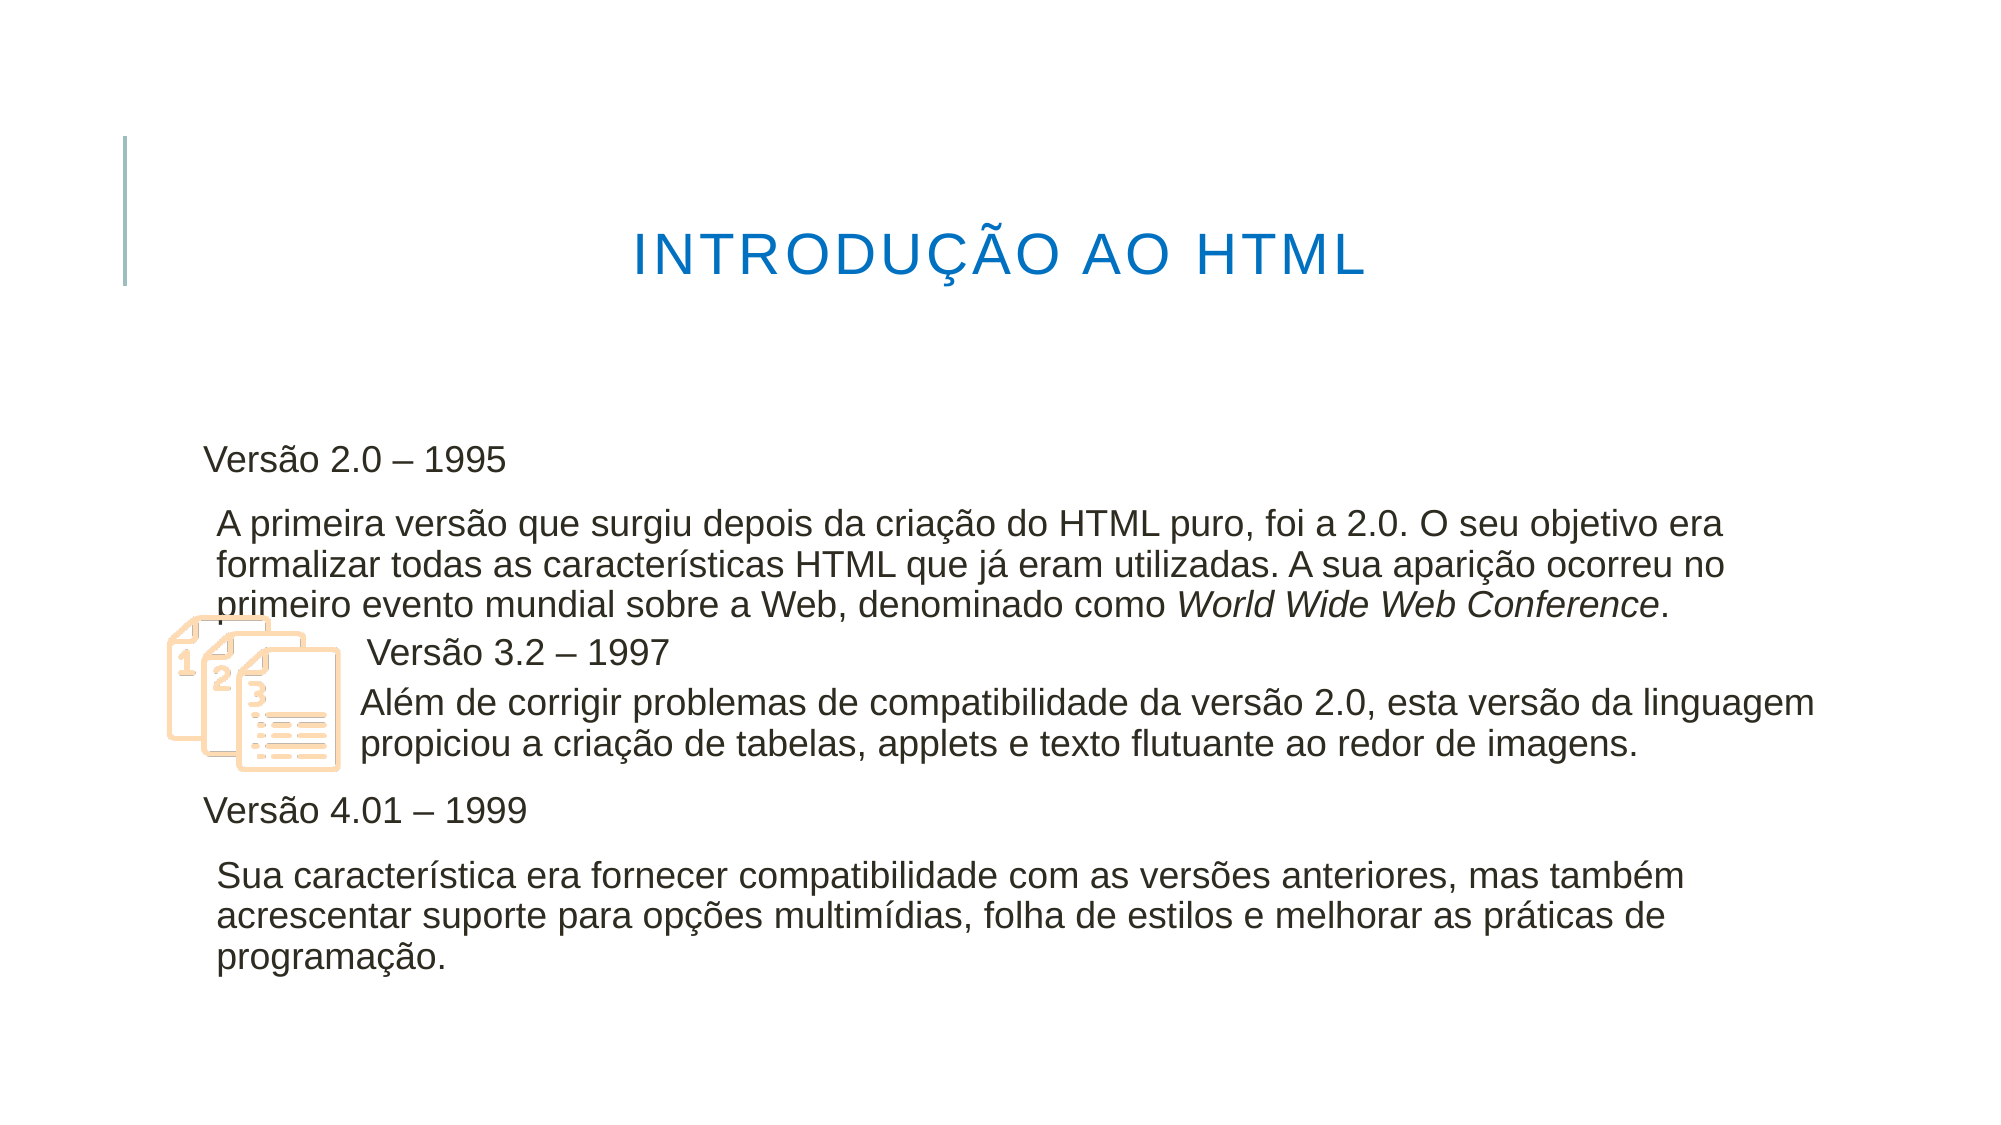

Introdução ao html
Versão 2.0 – 1995
A primeira versão que surgiu depois da criação do HTML puro, foi a 2.0. O seu objetivo era formalizar todas as características HTML que já eram utilizadas. A sua aparição ocorreu no primeiro evento mundial sobre a Web, denominado como World Wide Web Conference.
Versão 3.2 – 1997
Além de corrigir problemas de compatibilidade da versão 2.0, esta versão da linguagem propiciou a criação de tabelas, applets e texto flutuante ao redor de imagens.
Versão 4.01 – 1999
Sua característica era fornecer compatibilidade com as versões anteriores, mas também acrescentar suporte para opções multimídias, folha de estilos e melhorar as práticas de programação.